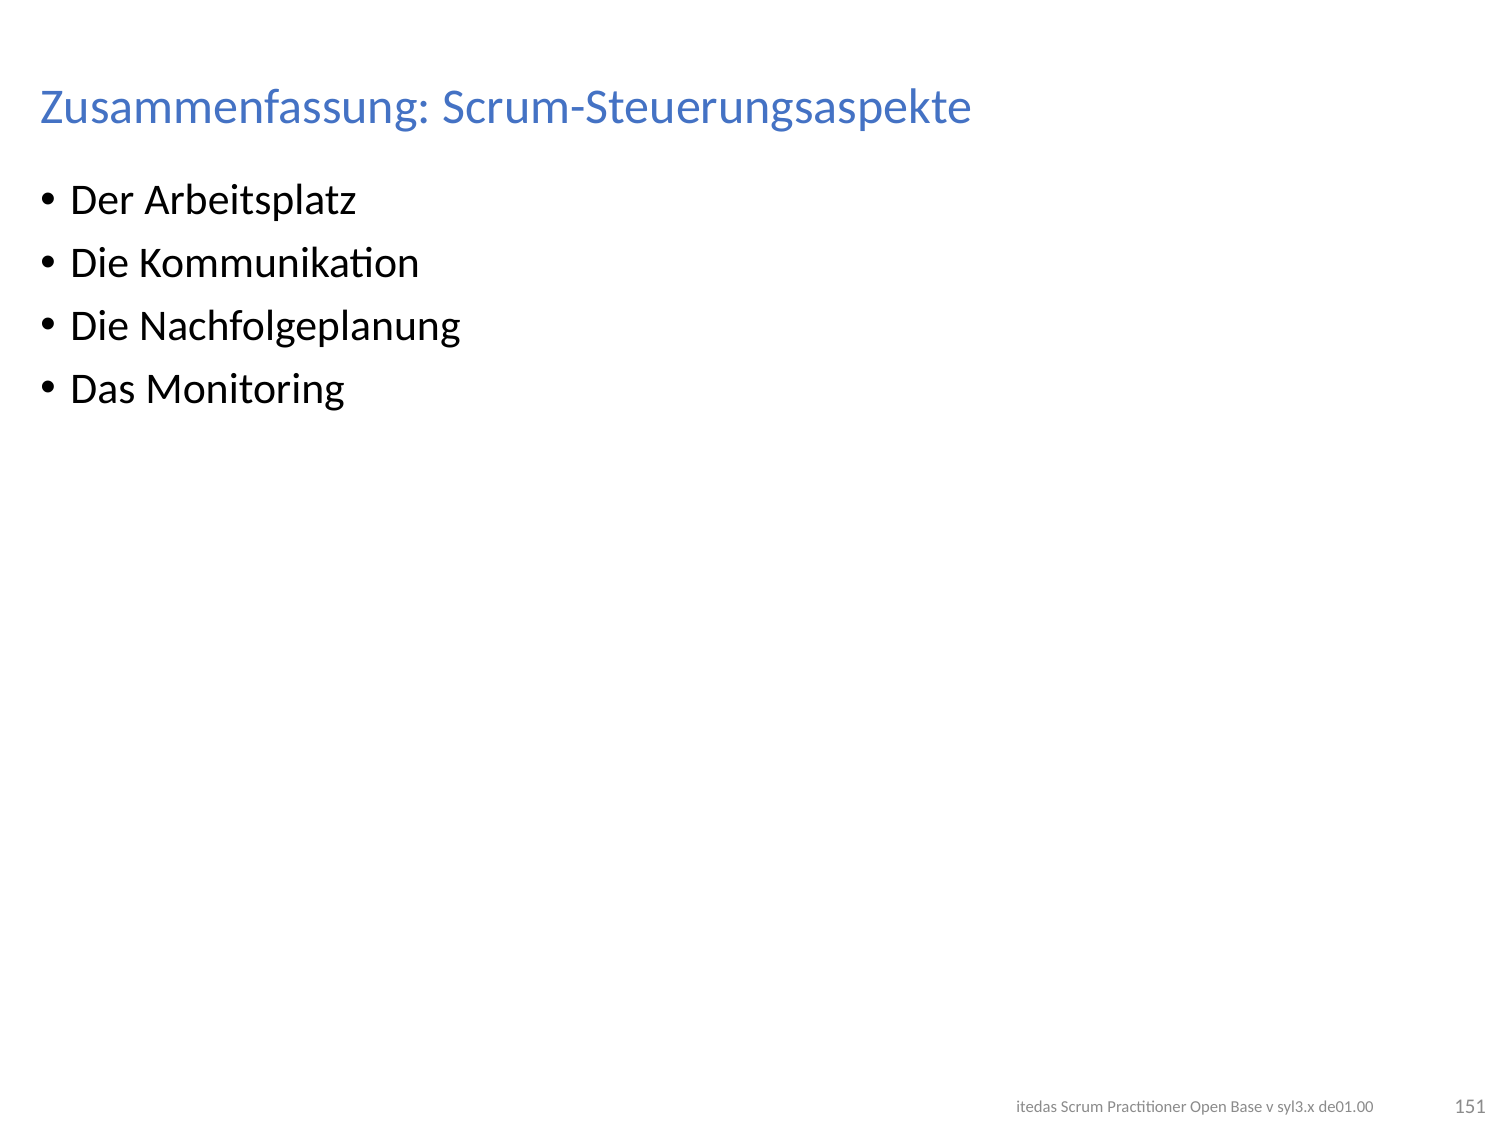

# Zusammenfassung: Scrum-Steuerungsaspekte
Der Arbeitsplatz
Die Kommunikation
Die Nachfolgeplanung
Das Monitoring
151

itedas Scrum Practitioner Open Base v syl3.x de01.00